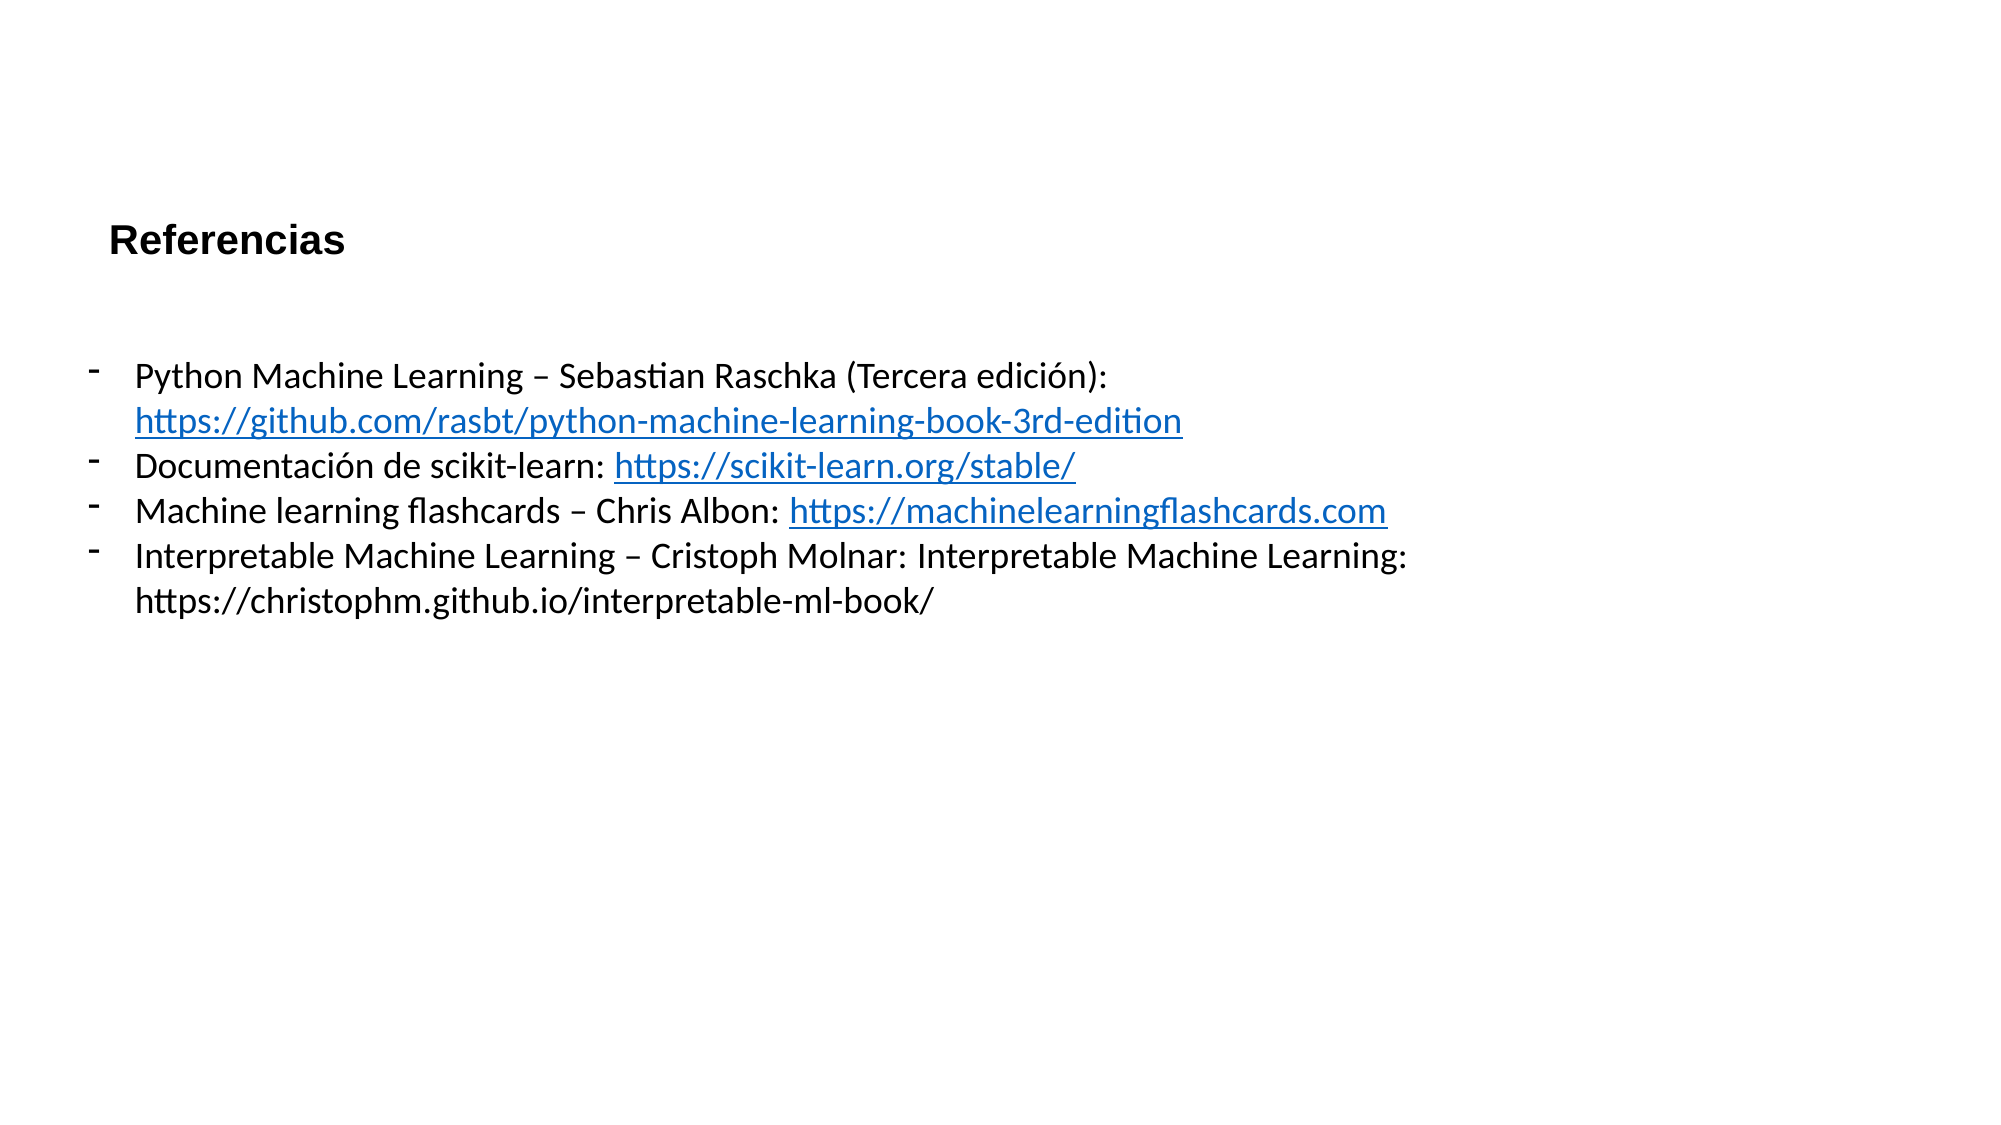

Referencias
Python Machine Learning – Sebastian Raschka (Tercera edición): https://github.com/rasbt/python-machine-learning-book-3rd-edition
Documentación de scikit-learn: https://scikit-learn.org/stable/
Machine learning flashcards – Chris Albon: https://machinelearningflashcards.com
Interpretable Machine Learning – Cristoph Molnar: Interpretable Machine Learning: https://christophm.github.io/interpretable-ml-book/